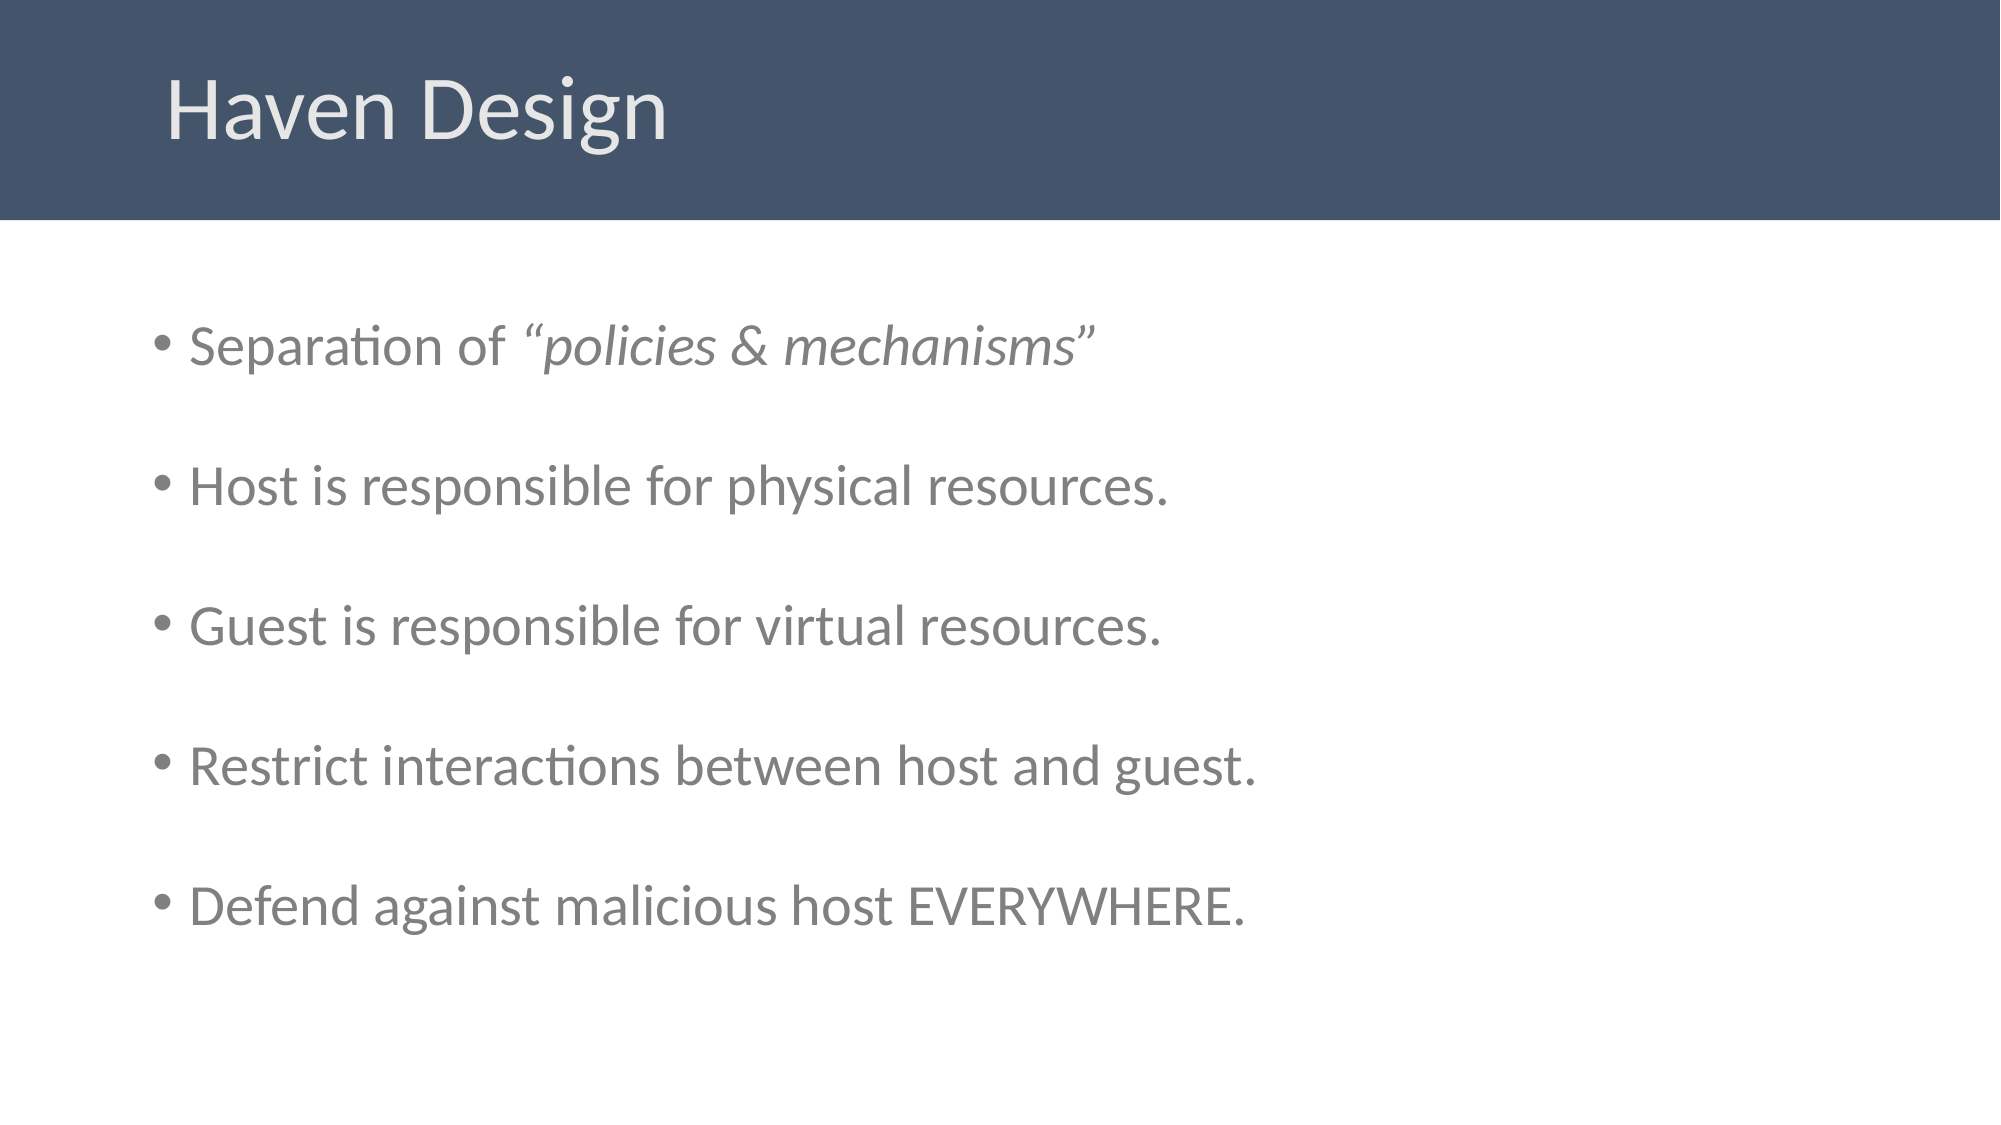

# Haven Design
Separation of “policies & mechanisms”

Host is responsible for physical resources.

Guest is responsible for virtual resources.

Restrict interactions between host and guest.

Defend against malicious host EVERYWHERE.